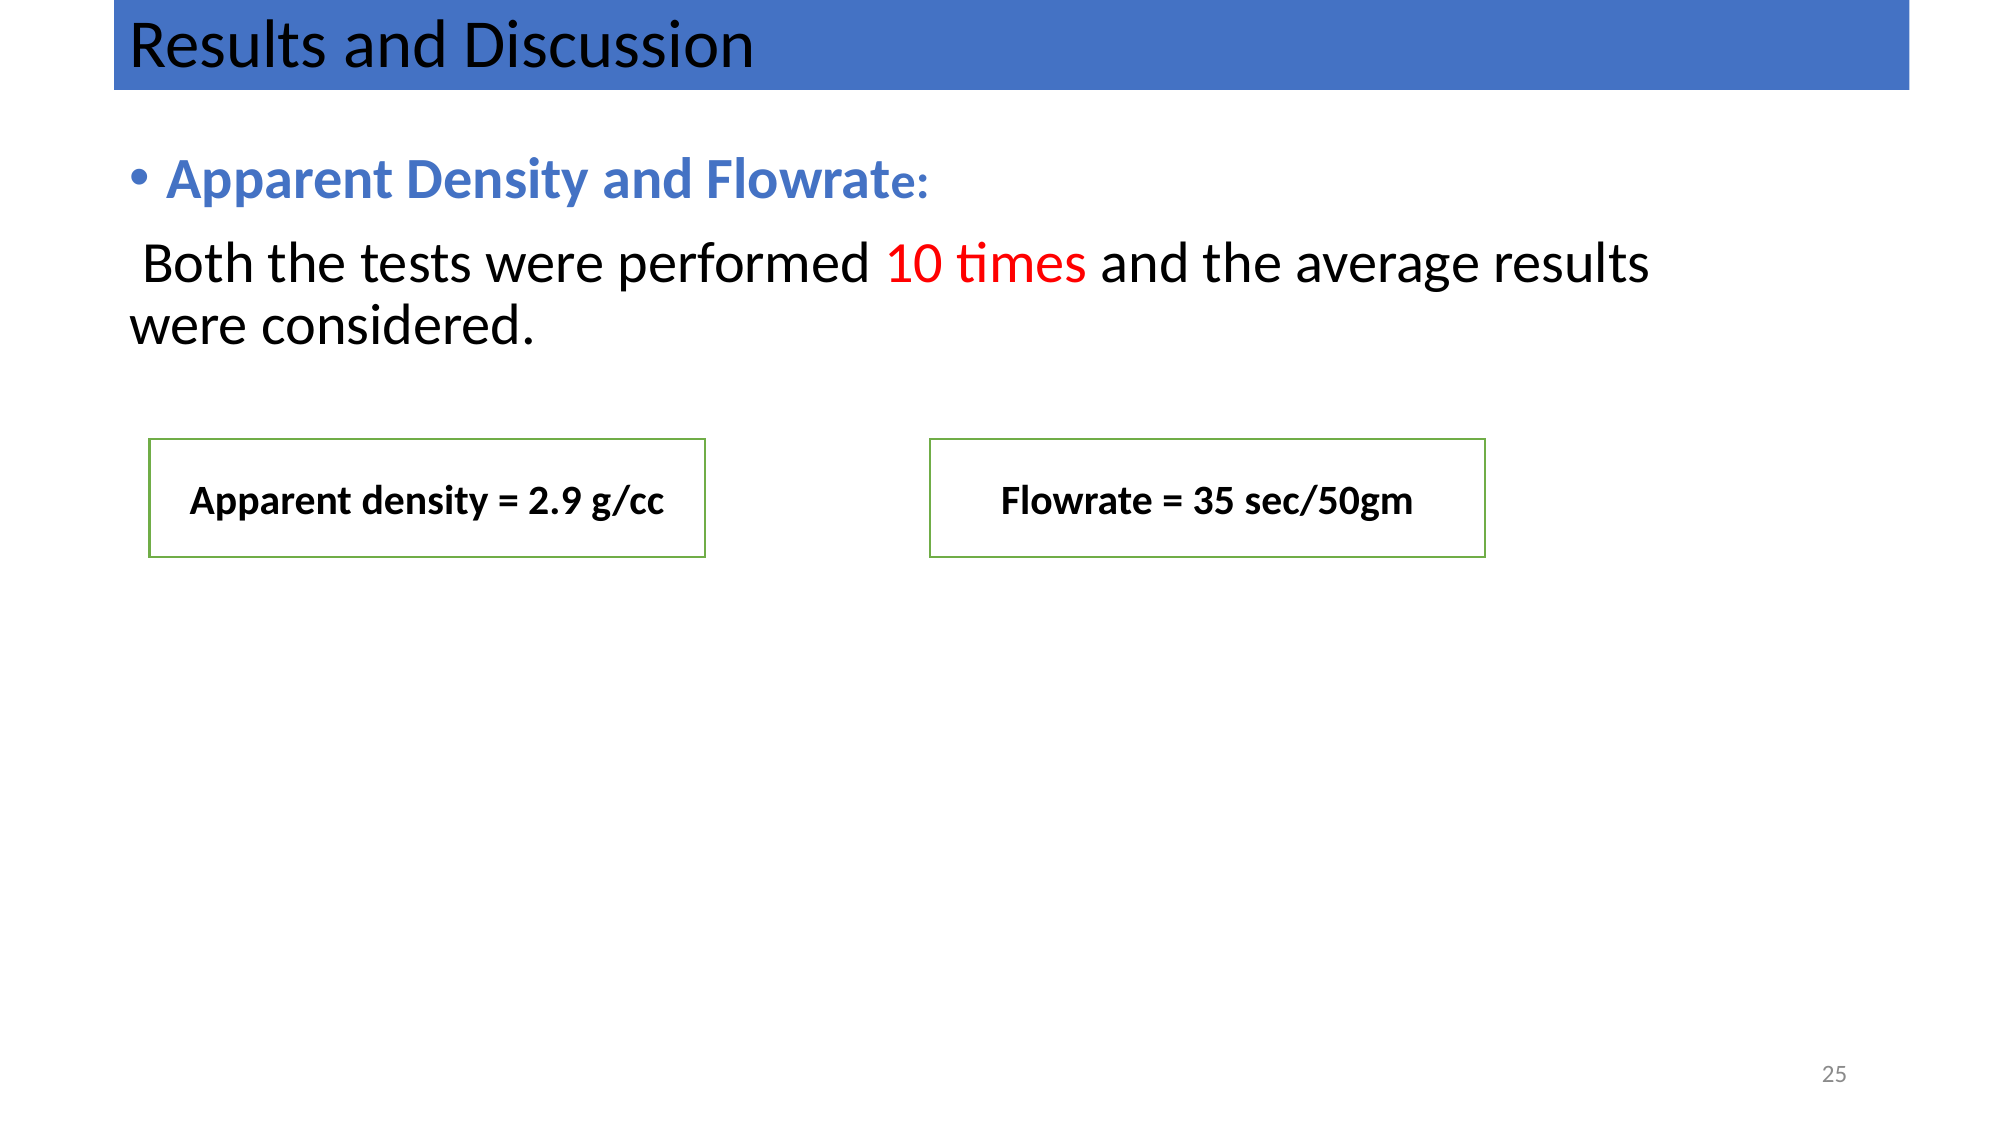

# Results and Discussion
Apparent Density and Flowrate:
 Both the tests were performed 10 times and the average results were considered.
Apparent density = 2.9 g/cc
Flowrate = 35 sec/50gm
25